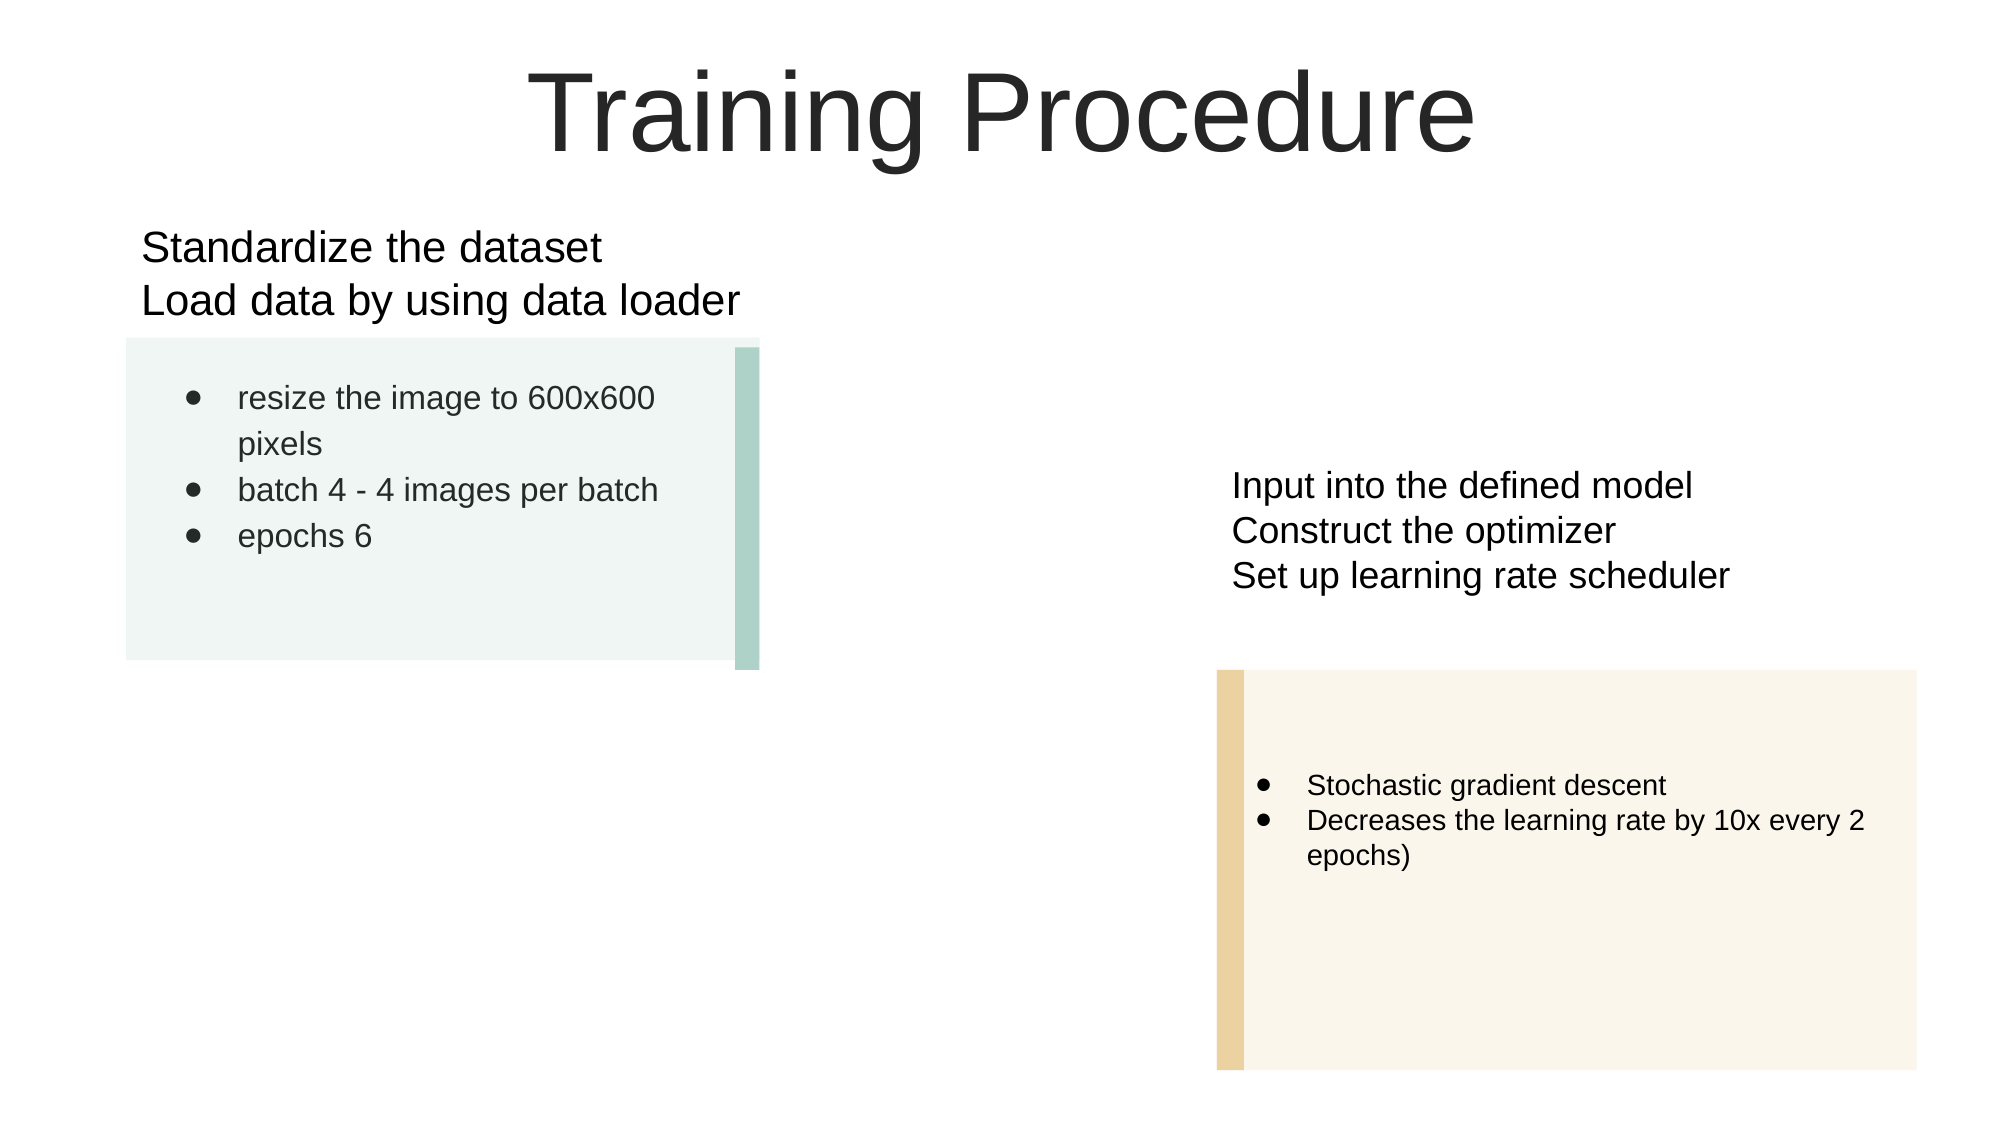

Training Procedure
Standardize the dataset
Load data by using data loader

resize the image to 600x600 pixels
batch 4 - 4 images per batch
epochs 6
Input into the defined model
Construct the optimizer
Set up learning rate scheduler

Stochastic gradient descent
Decreases the learning rate by 10x every 2 epochs)